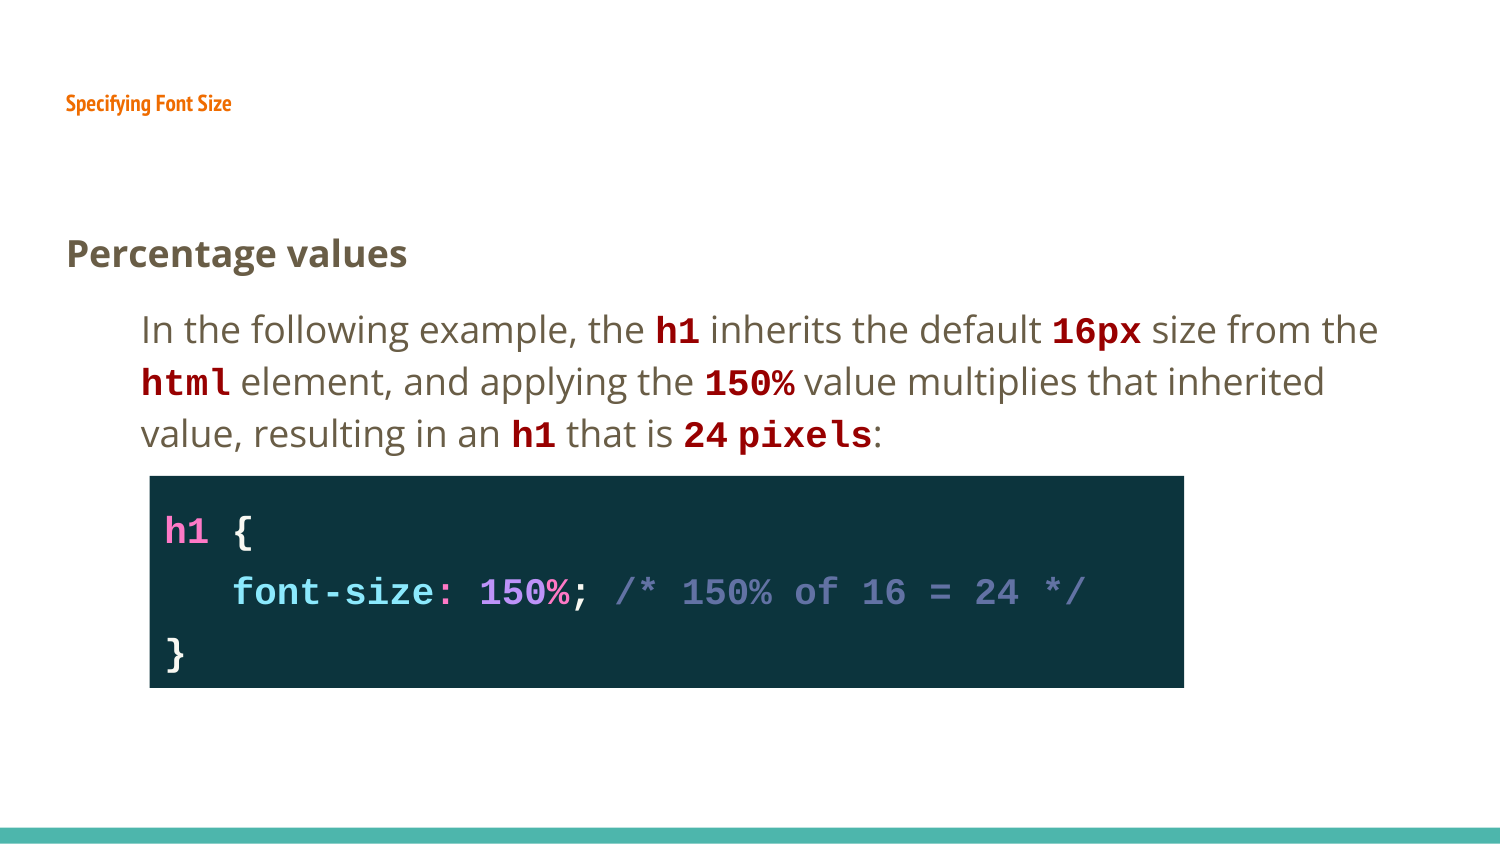

Specifying Font Size
Percentage values
In the following example, the h1 inherits the default 16px size from the html element, and applying the 150% value multiplies that inherited value, resulting in an h1 that is 24 pixels:

h1 {
   font-size: 150%; /* 150% of 16 = 24 */
}